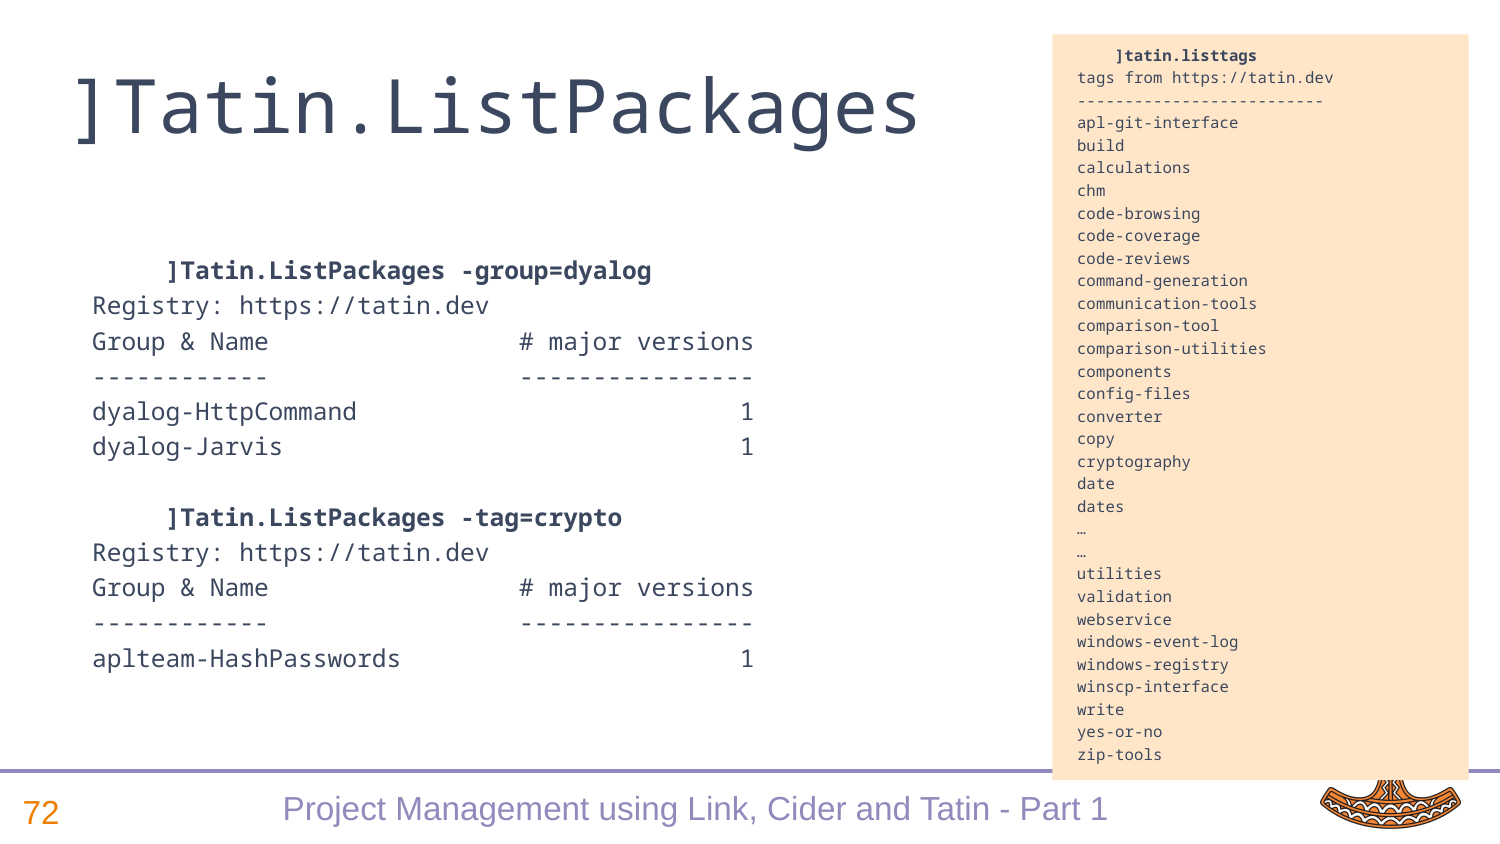

]tatin.listtags
 tags from https://tatin.dev
 --------------------------
 apl-git-interface
 build
 calculations
 chm
 code-browsing
 code-coverage
 code-reviews
 command-generation
 communication-tools
 comparison-tool
 comparison-utilities
 components
 config-files
 converter
 copy
 cryptography
 date
 dates
 …
 …
 utilities
 validation
 webservice
 windows-event-log
 windows-registry
 winscp-interface
 write
 yes-or-no
 zip-tools
# ]Tatin.ListPackages

      ]Tatin.ListPackages -group=dyalog
 Registry: https://tatin.dev
 Group & Name                 # major versions
 ------------                 ----------------
 dyalog-HttpCommand                          1
 dyalog-Jarvis                               1

      ]Tatin.ListPackages -tag=crypto
 Registry: https://tatin.dev
 Group & Name                 # major versions
 ------------                 ----------------
 aplteam-HashPasswords                       1